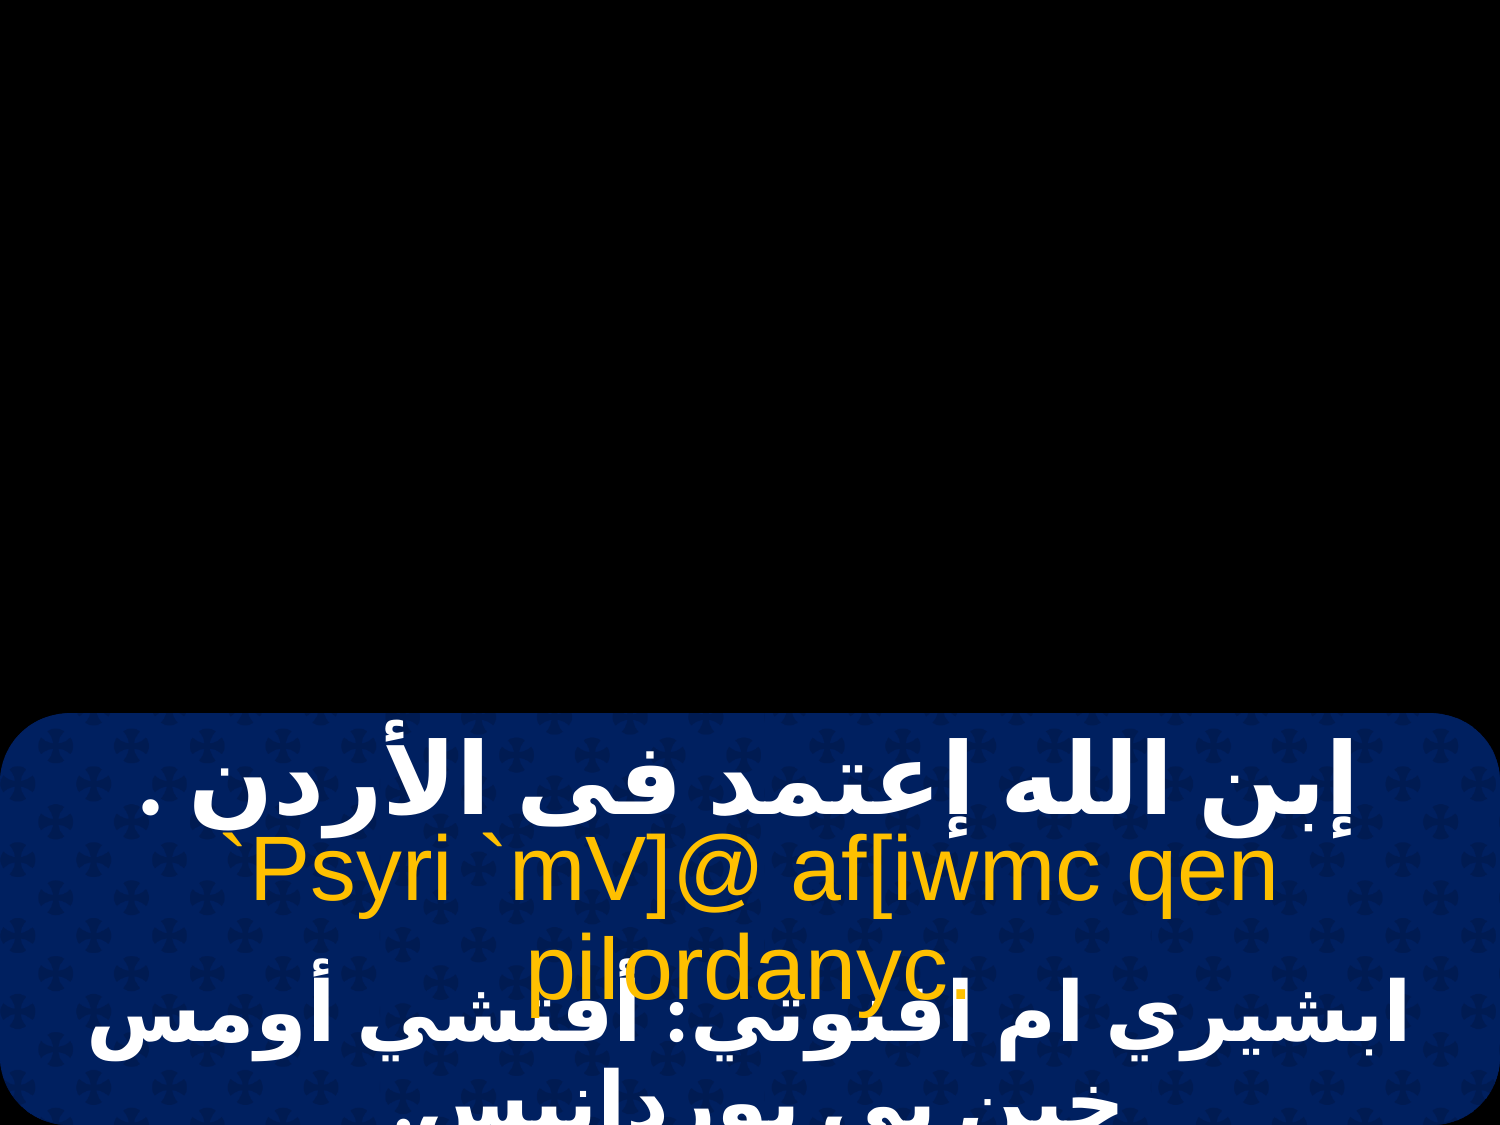

# الغطاس
إبن الله إعتمد فى الأردن .
`Psyri `mV]@ af[iwmc qen piIordanyc.
ابشيري ام افنوتي: أفتشي أومس خين بى يوردانيس.